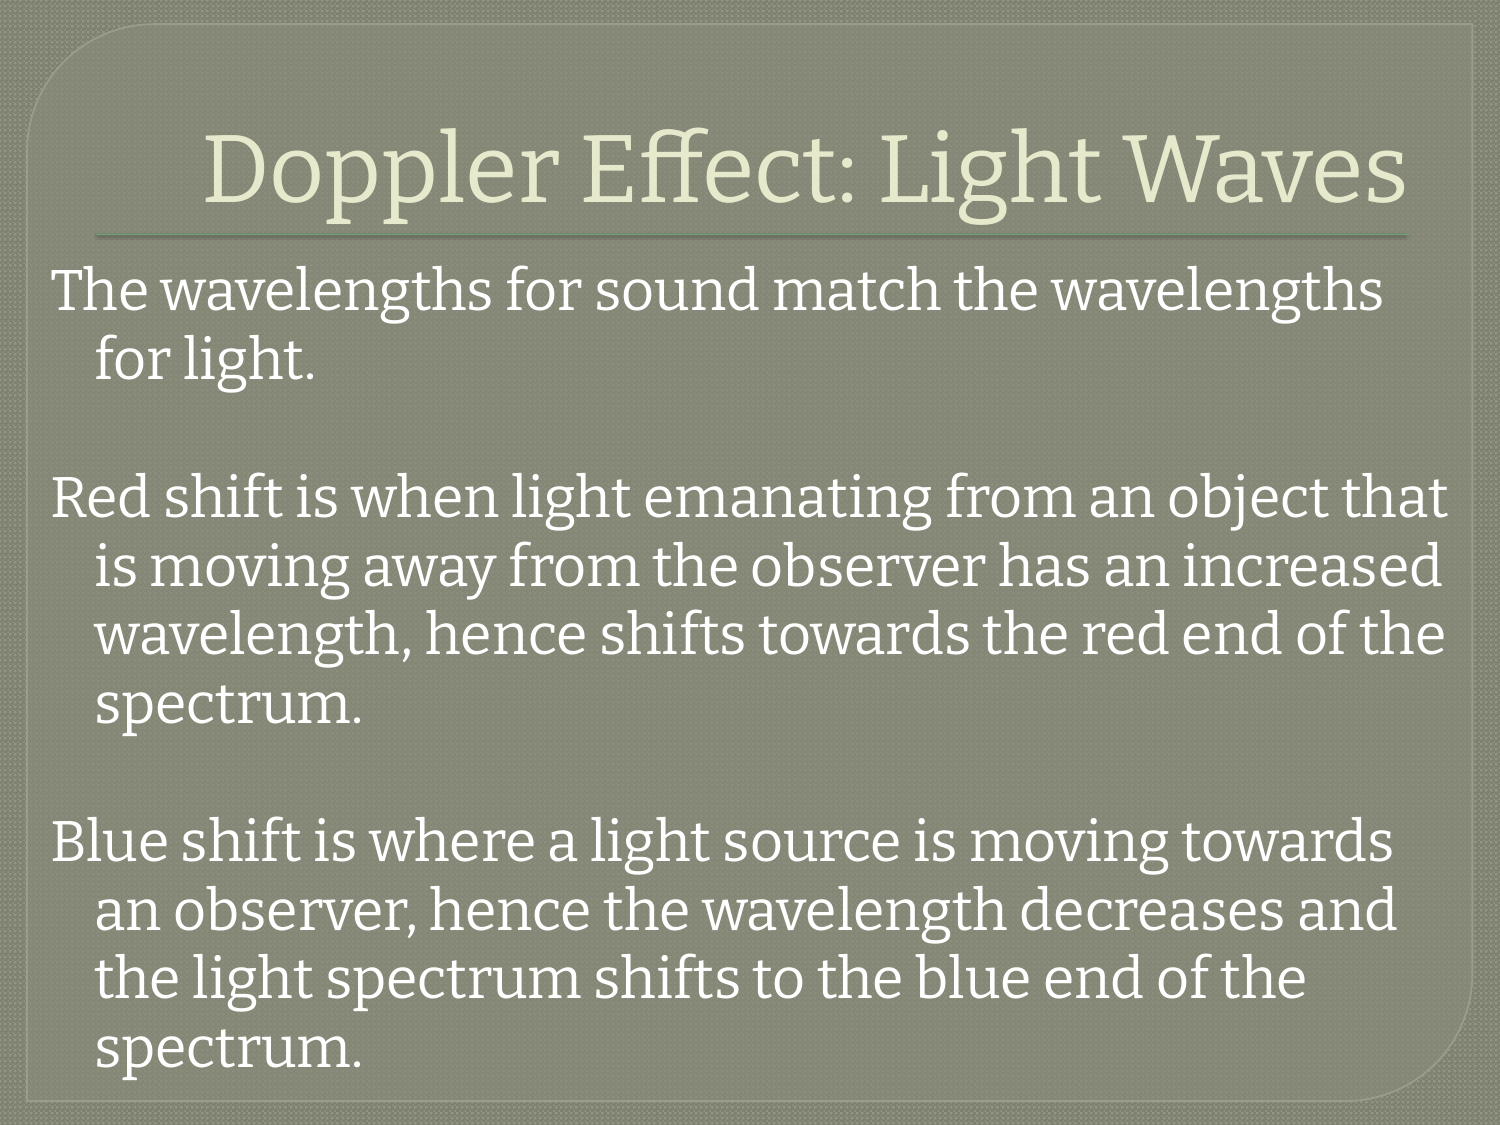

# Doppler Effect: Light Waves
The wavelengths for sound match the wavelengths for light.

Red shift is when light emanating from an object that is moving away from the observer has an increased wavelength, hence shifts towards the red end of the spectrum.

Blue shift is where a light source is moving towards an observer, hence the wavelength decreases and the light spectrum shifts to the blue end of the spectrum.